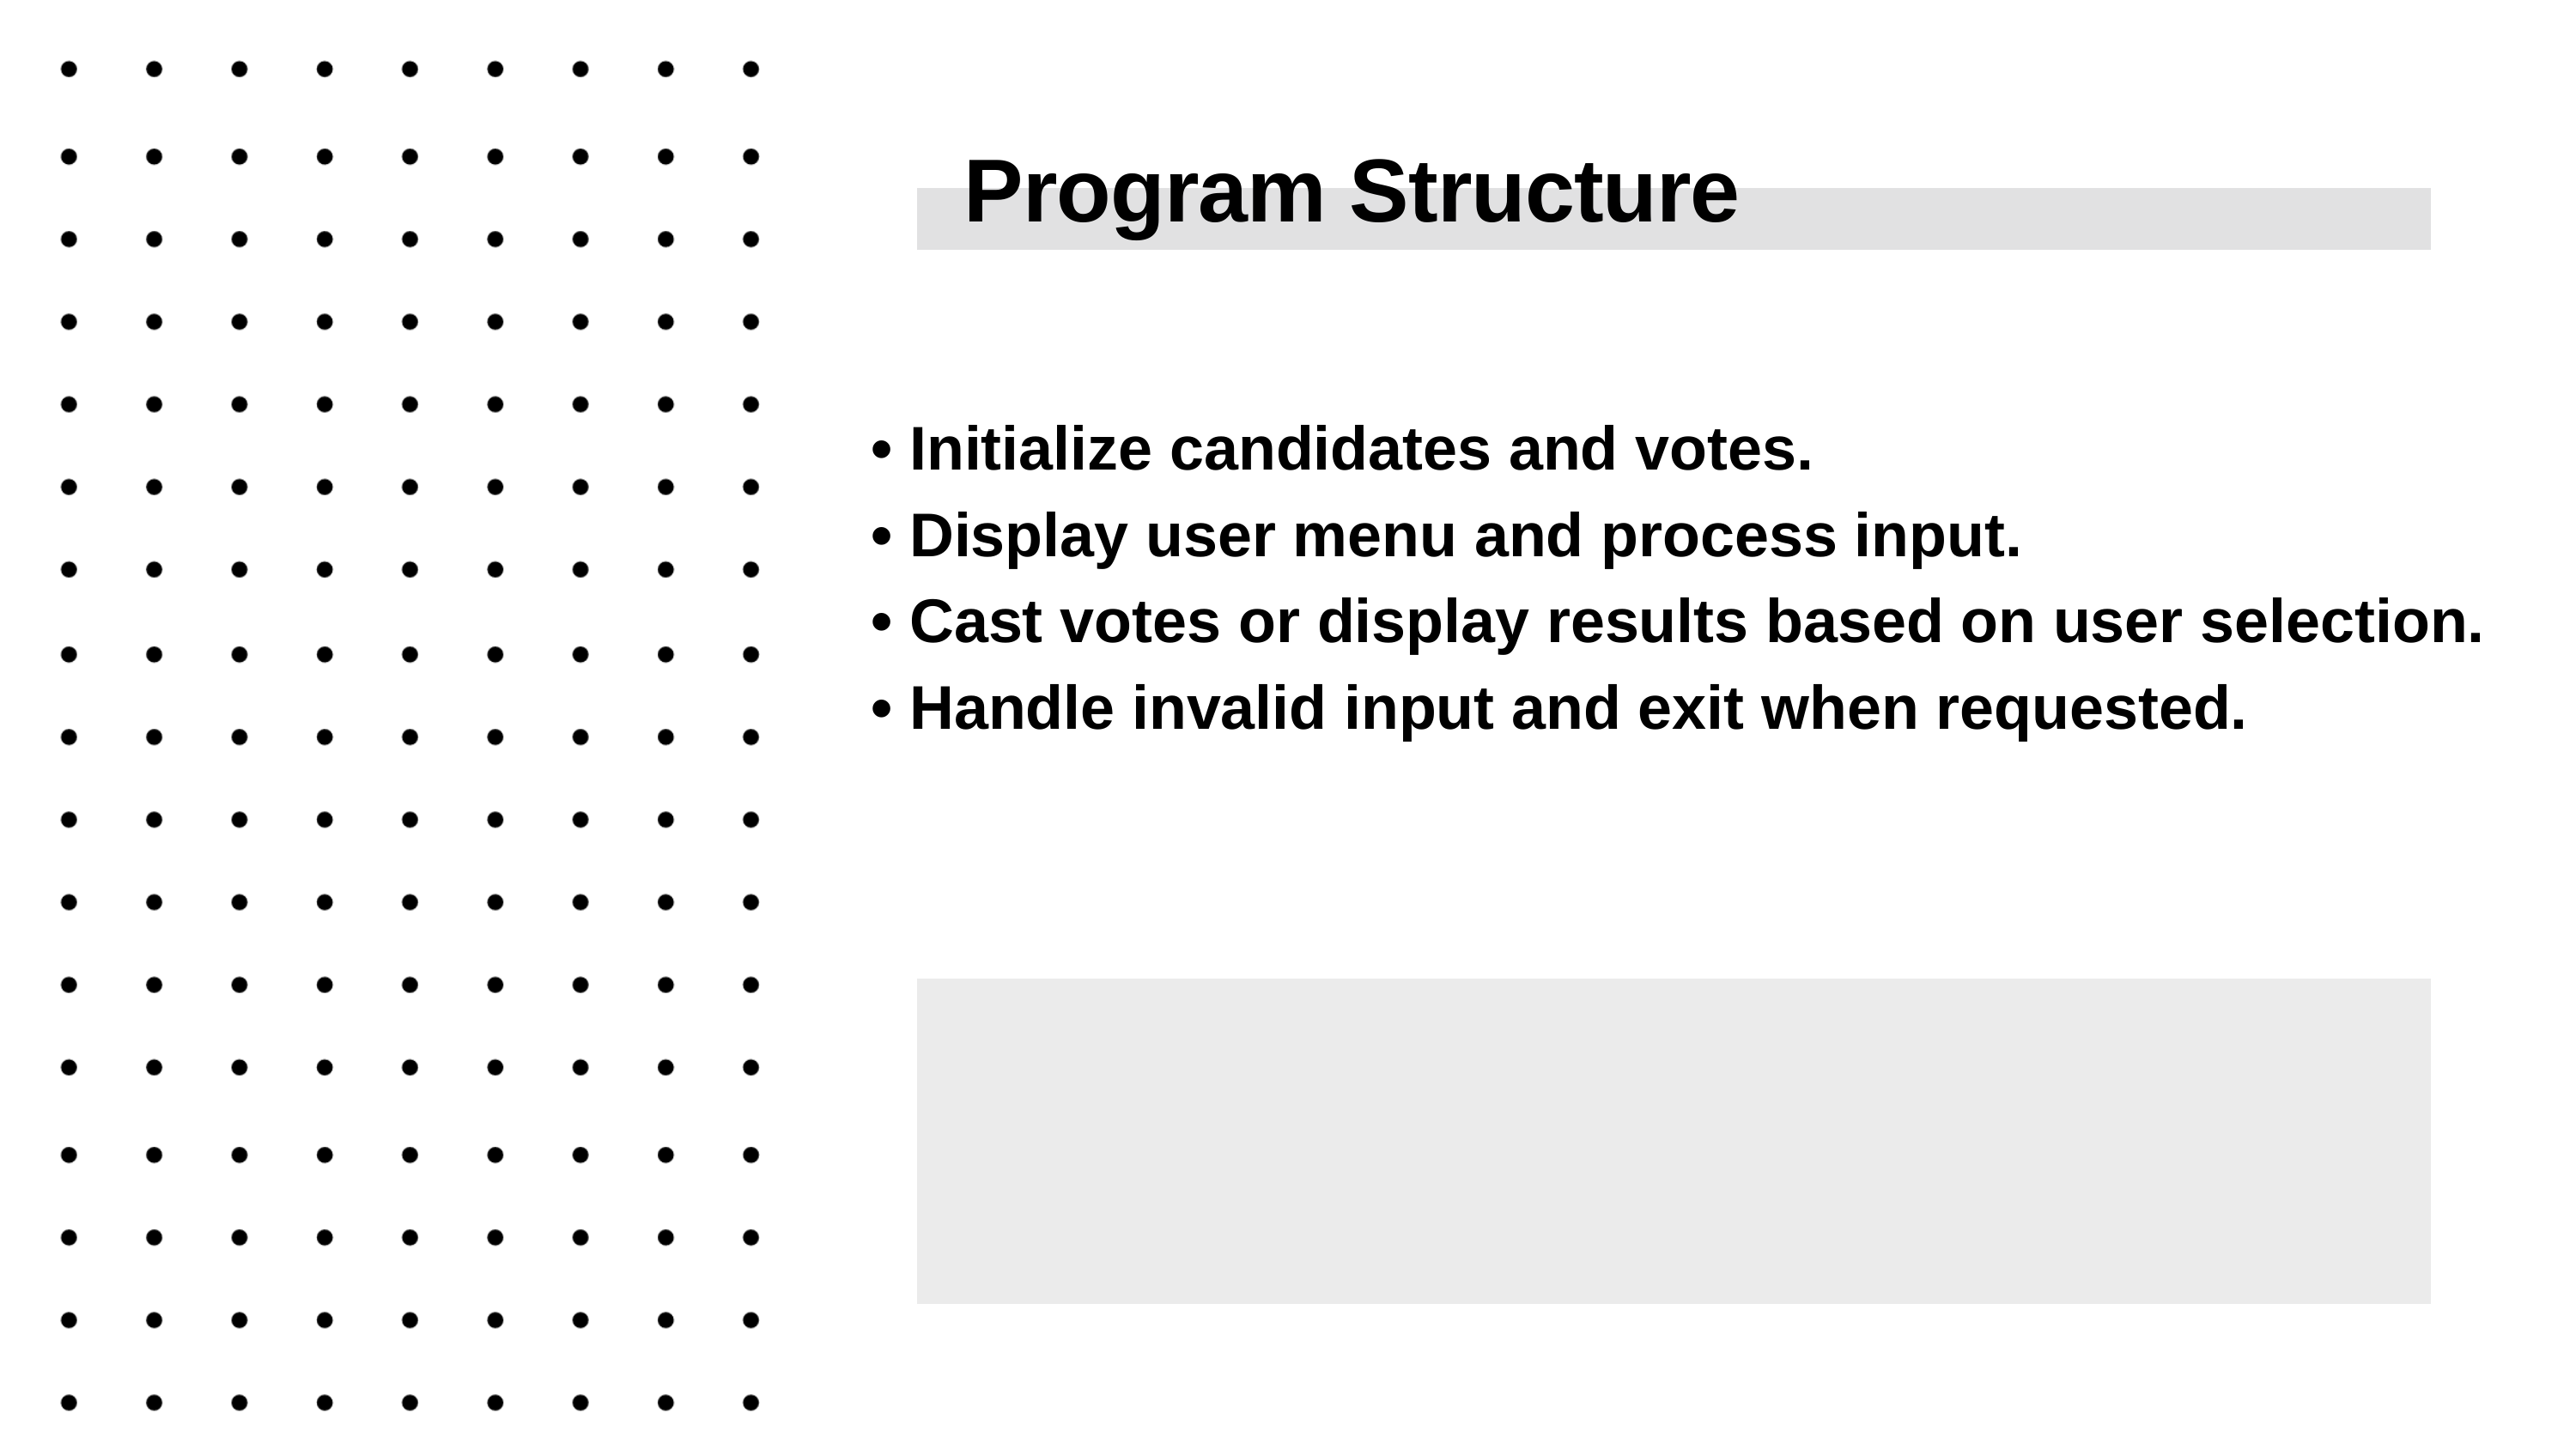

Program Structure

• Initialize candidates and votes.
• Display user menu and process input.
• Cast votes or display results based on user selection.
• Handle invalid input and exit when requested.